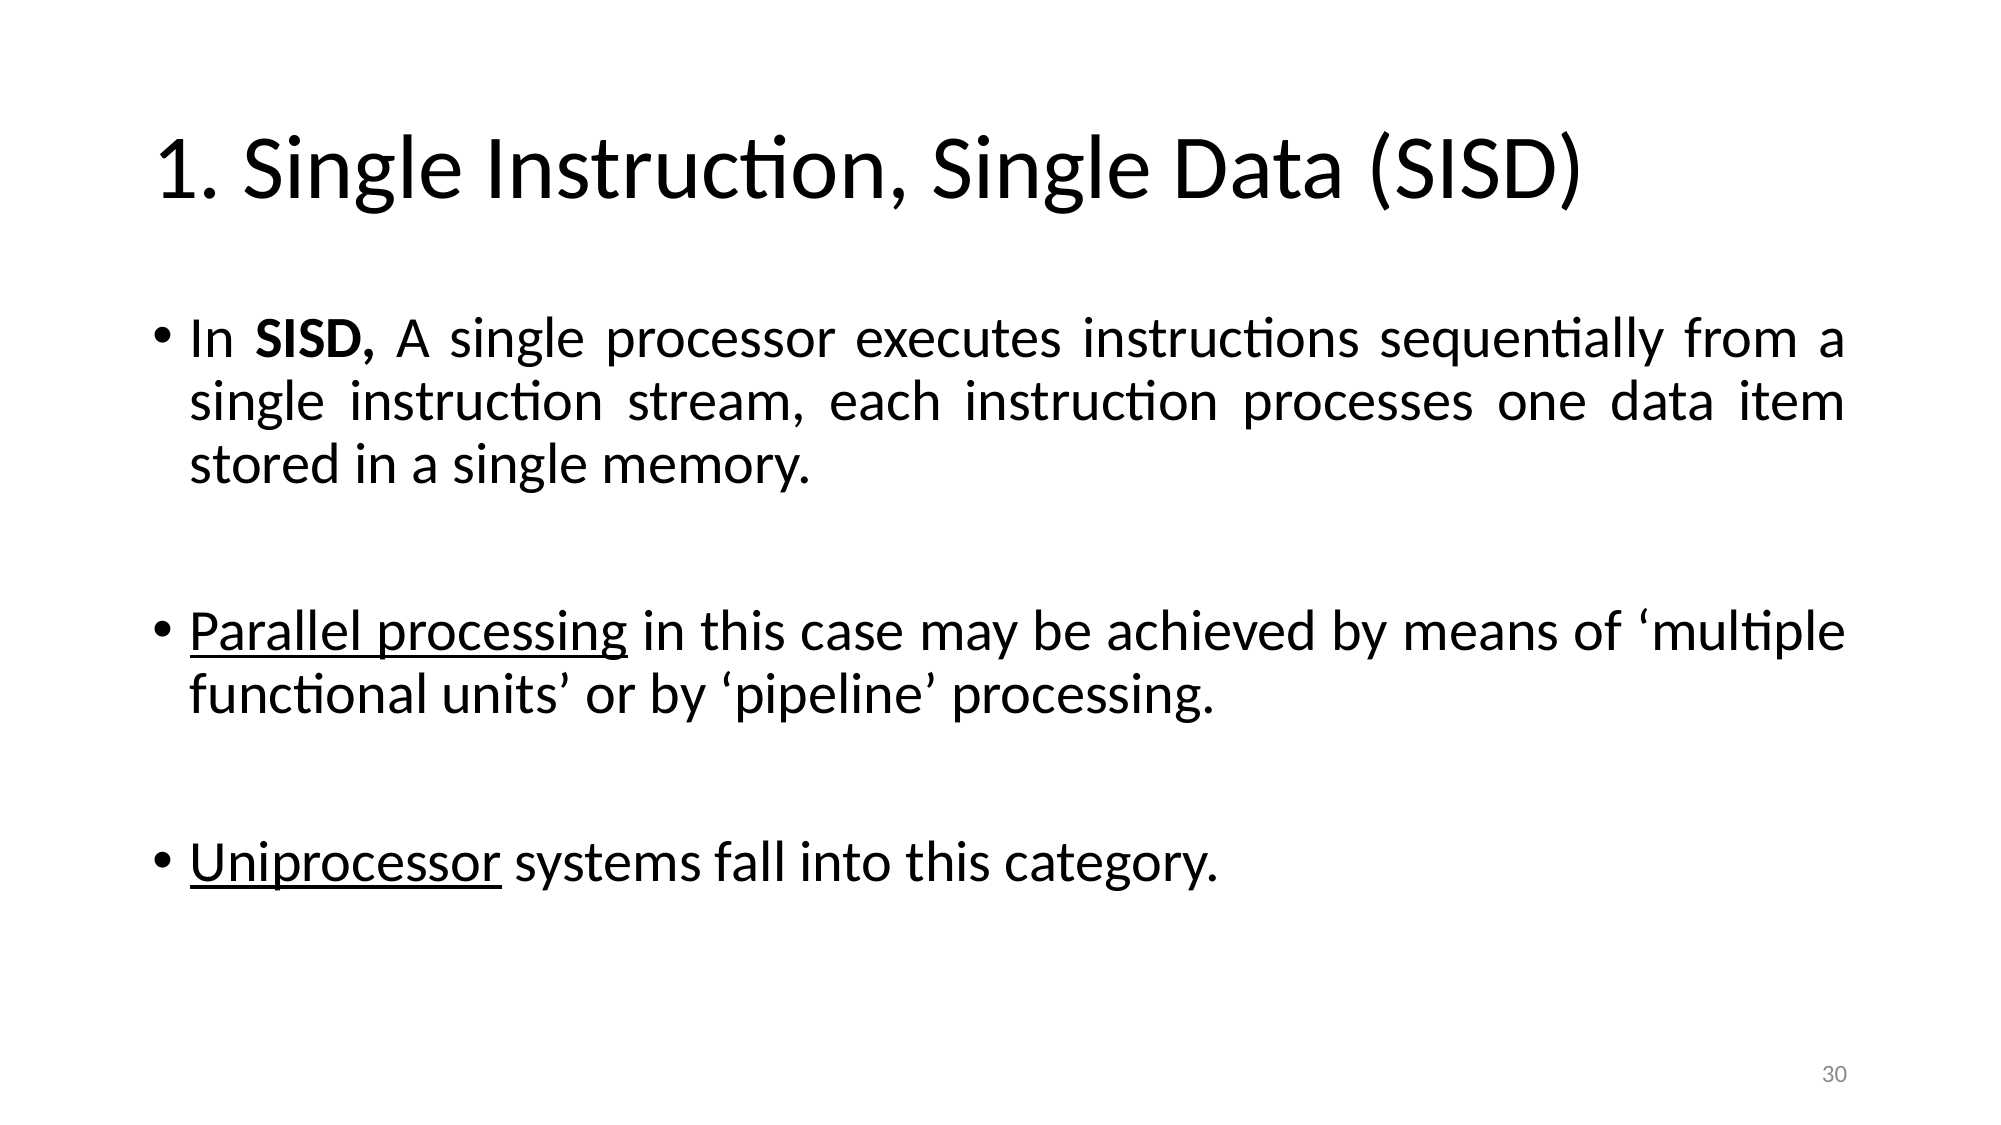

# 1. Single Instruction, Single Data (SISD)
In SISD, A single processor executes instructions sequentially from a single instruction stream, each instruction processes one data item stored in a single memory.

Parallel processing in this case may be achieved by means of ‘multiple functional units’ or by ‘pipeline’ processing.

Uniprocessor systems fall into this category.
30